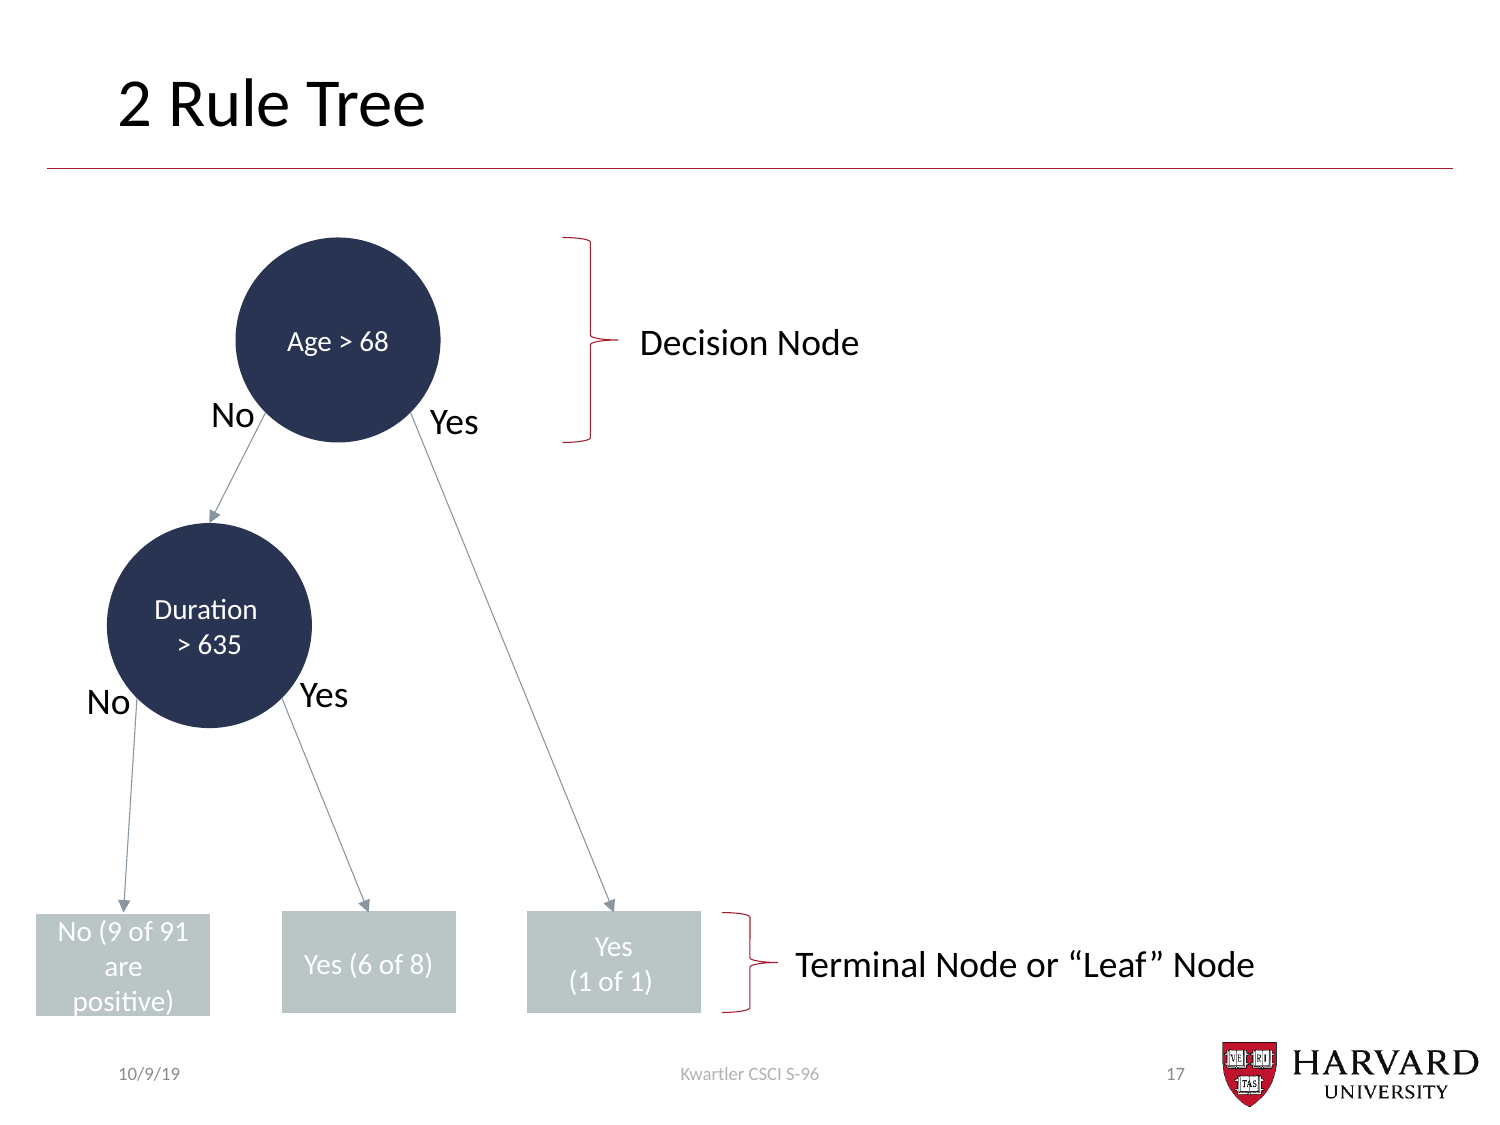

# 2 Rule Tree
Age > 68

Decision Node
No
Yes
Duration  > 635
Yes
No
Yes (6 of 8)
Yes
(1 of 1)

No (9 of 91 are positive)
Terminal Node or “Leaf” Node
10/9/19
Kwartler CSCI S-96
17